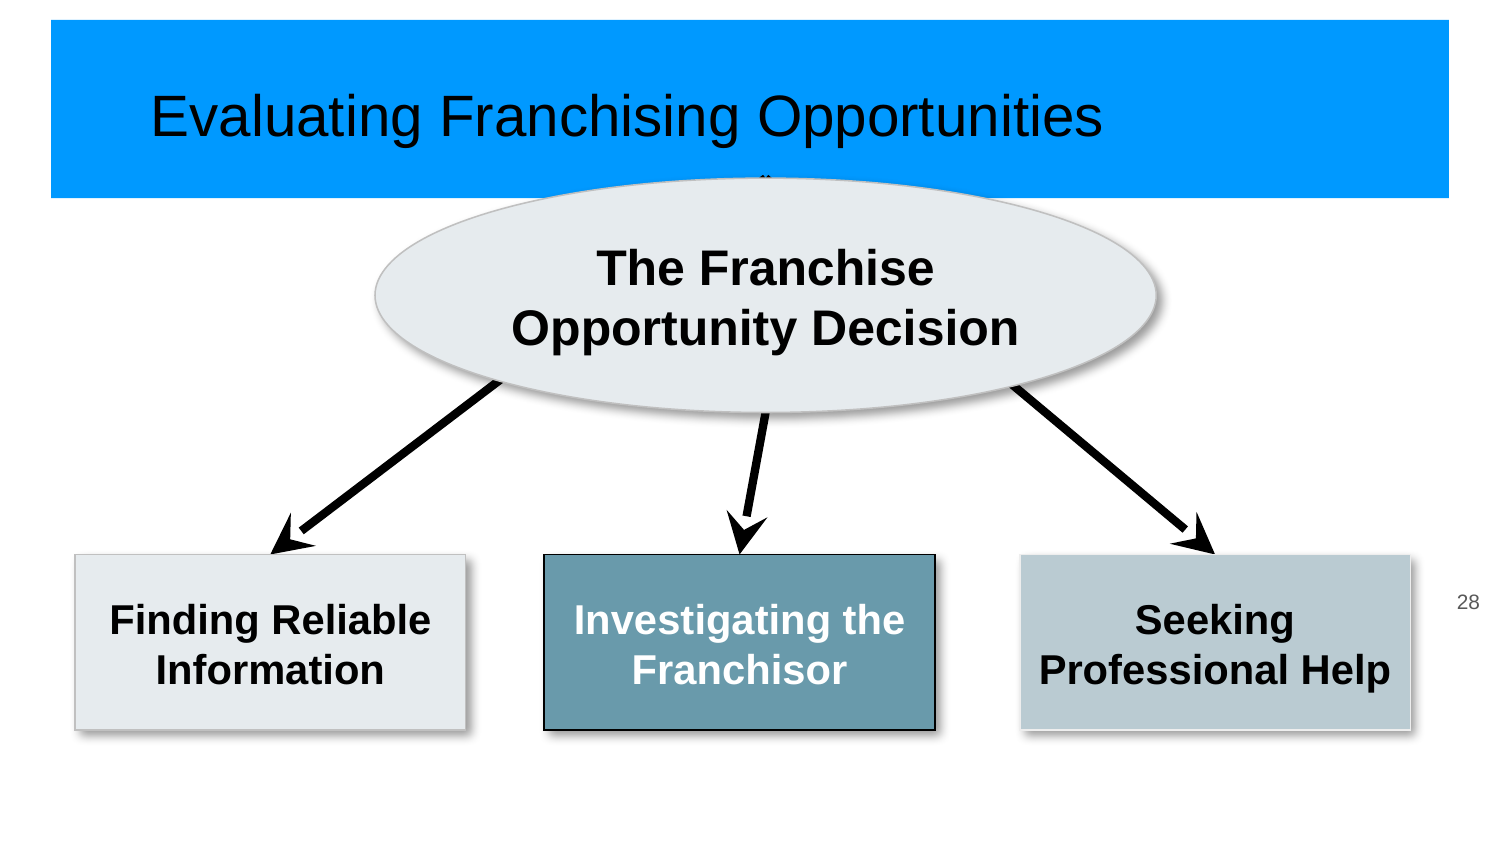

# Evaluating Franchising Opportunities
The Franchise Opportunity Decision
Finding Reliable Information
Investigating the Franchisor
Seeking Professional Help
28